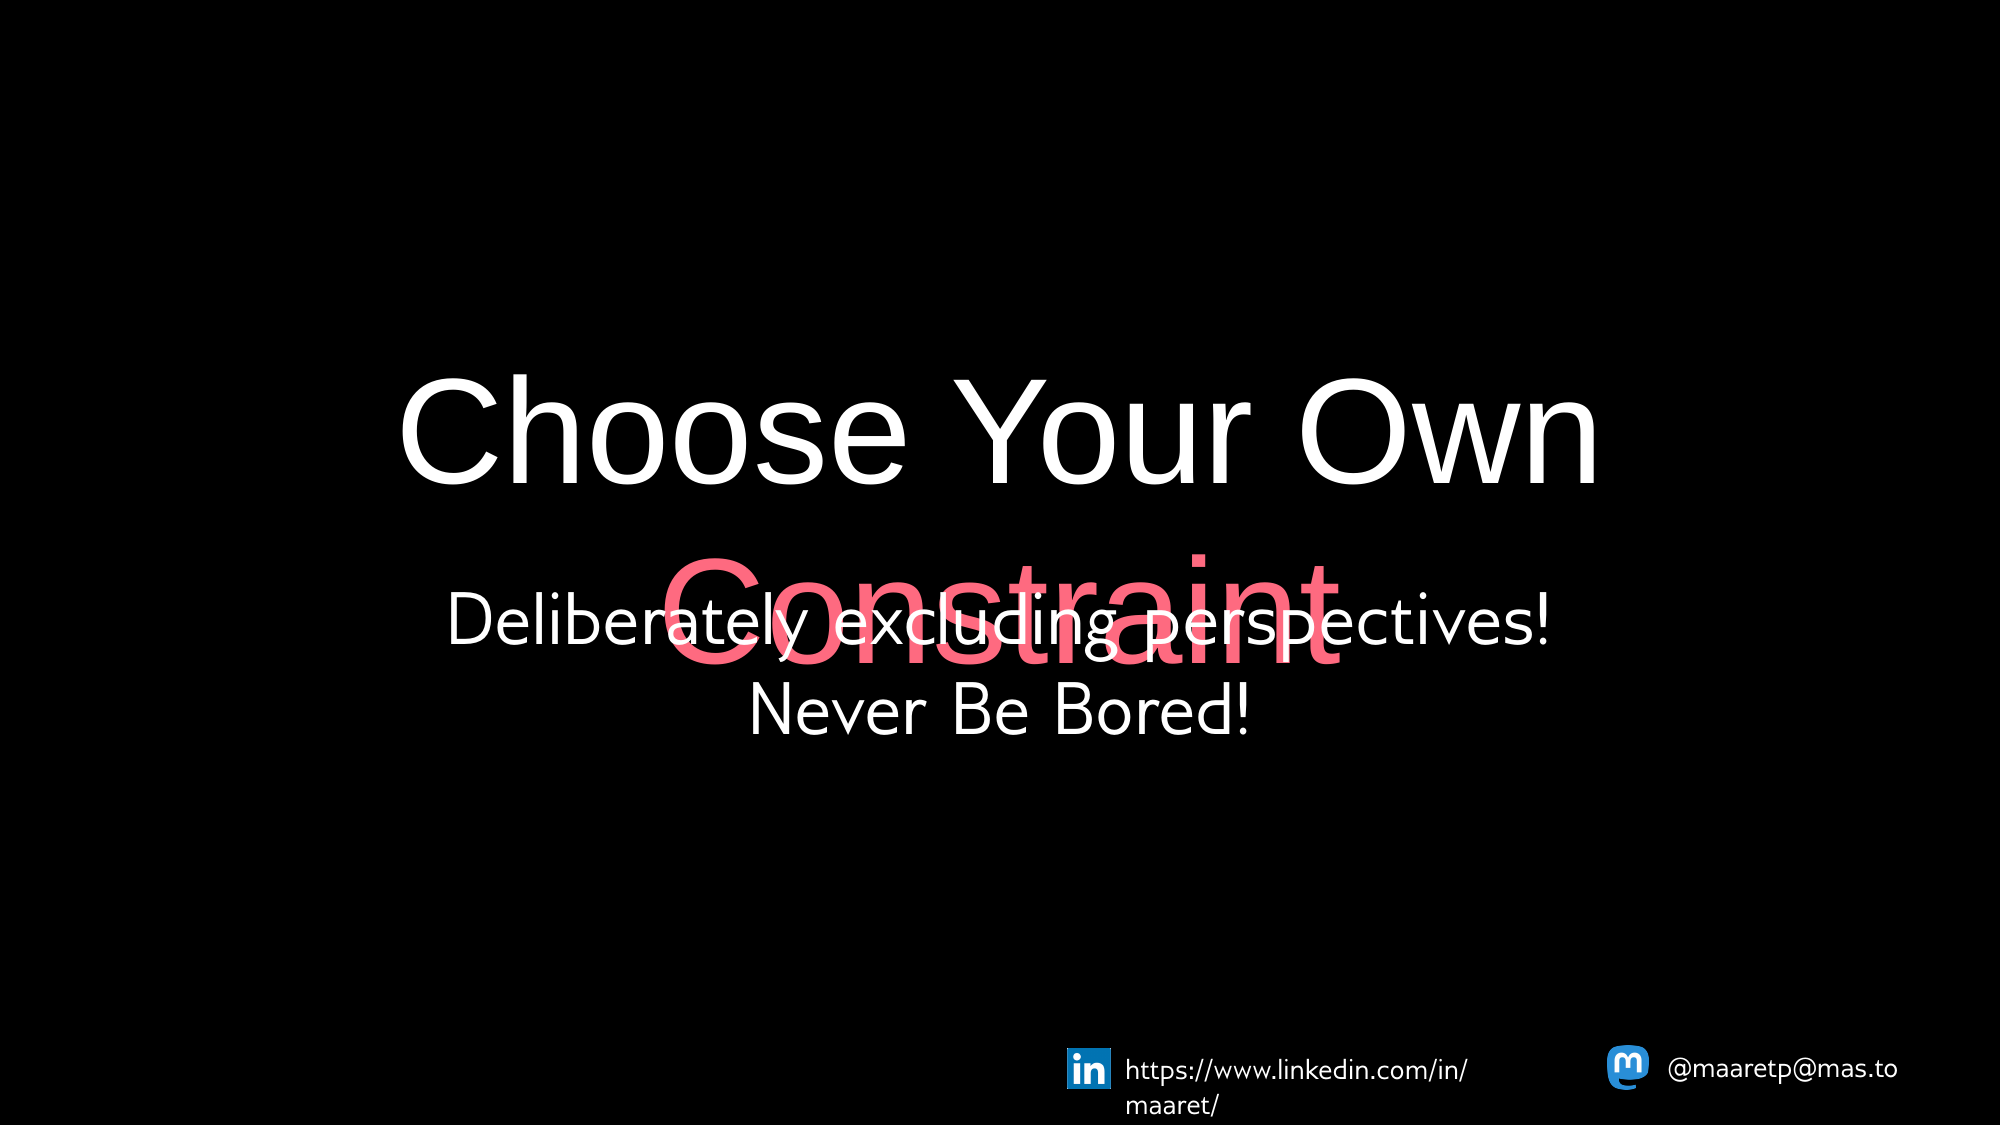

Choose Your Own Constraint
Deliberately excluding perspectives!
Never Be Bored!